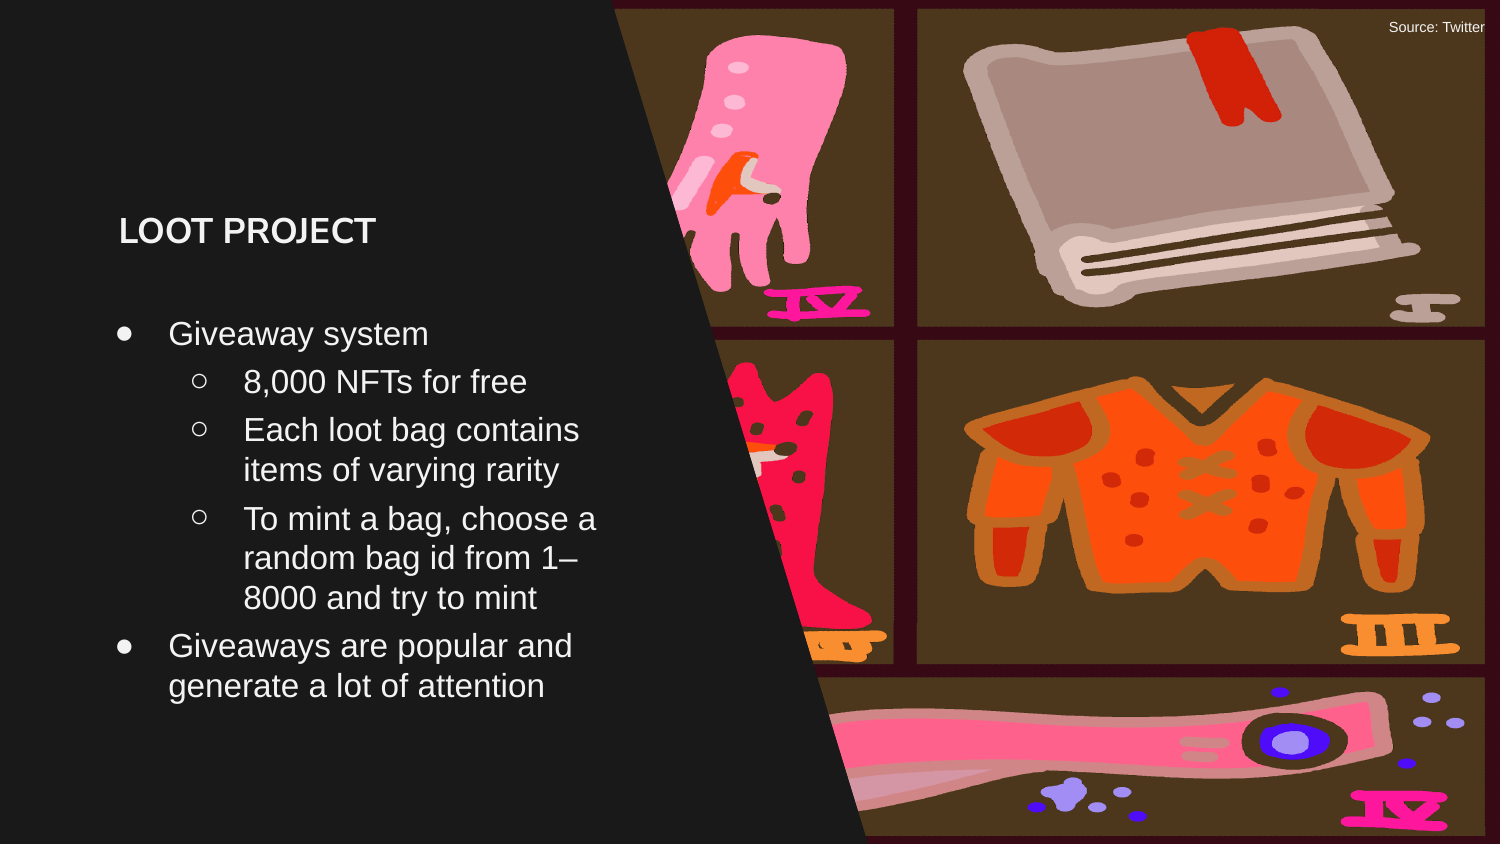

Source: Twitter

# LOOT PROJECT
Giveaway system
8,000 NFTs for free
Each loot bag contains items of varying rarity
To mint a bag, choose a random bag id from 1–8000 and try to mint
Giveaways are popular and generate a lot of attention